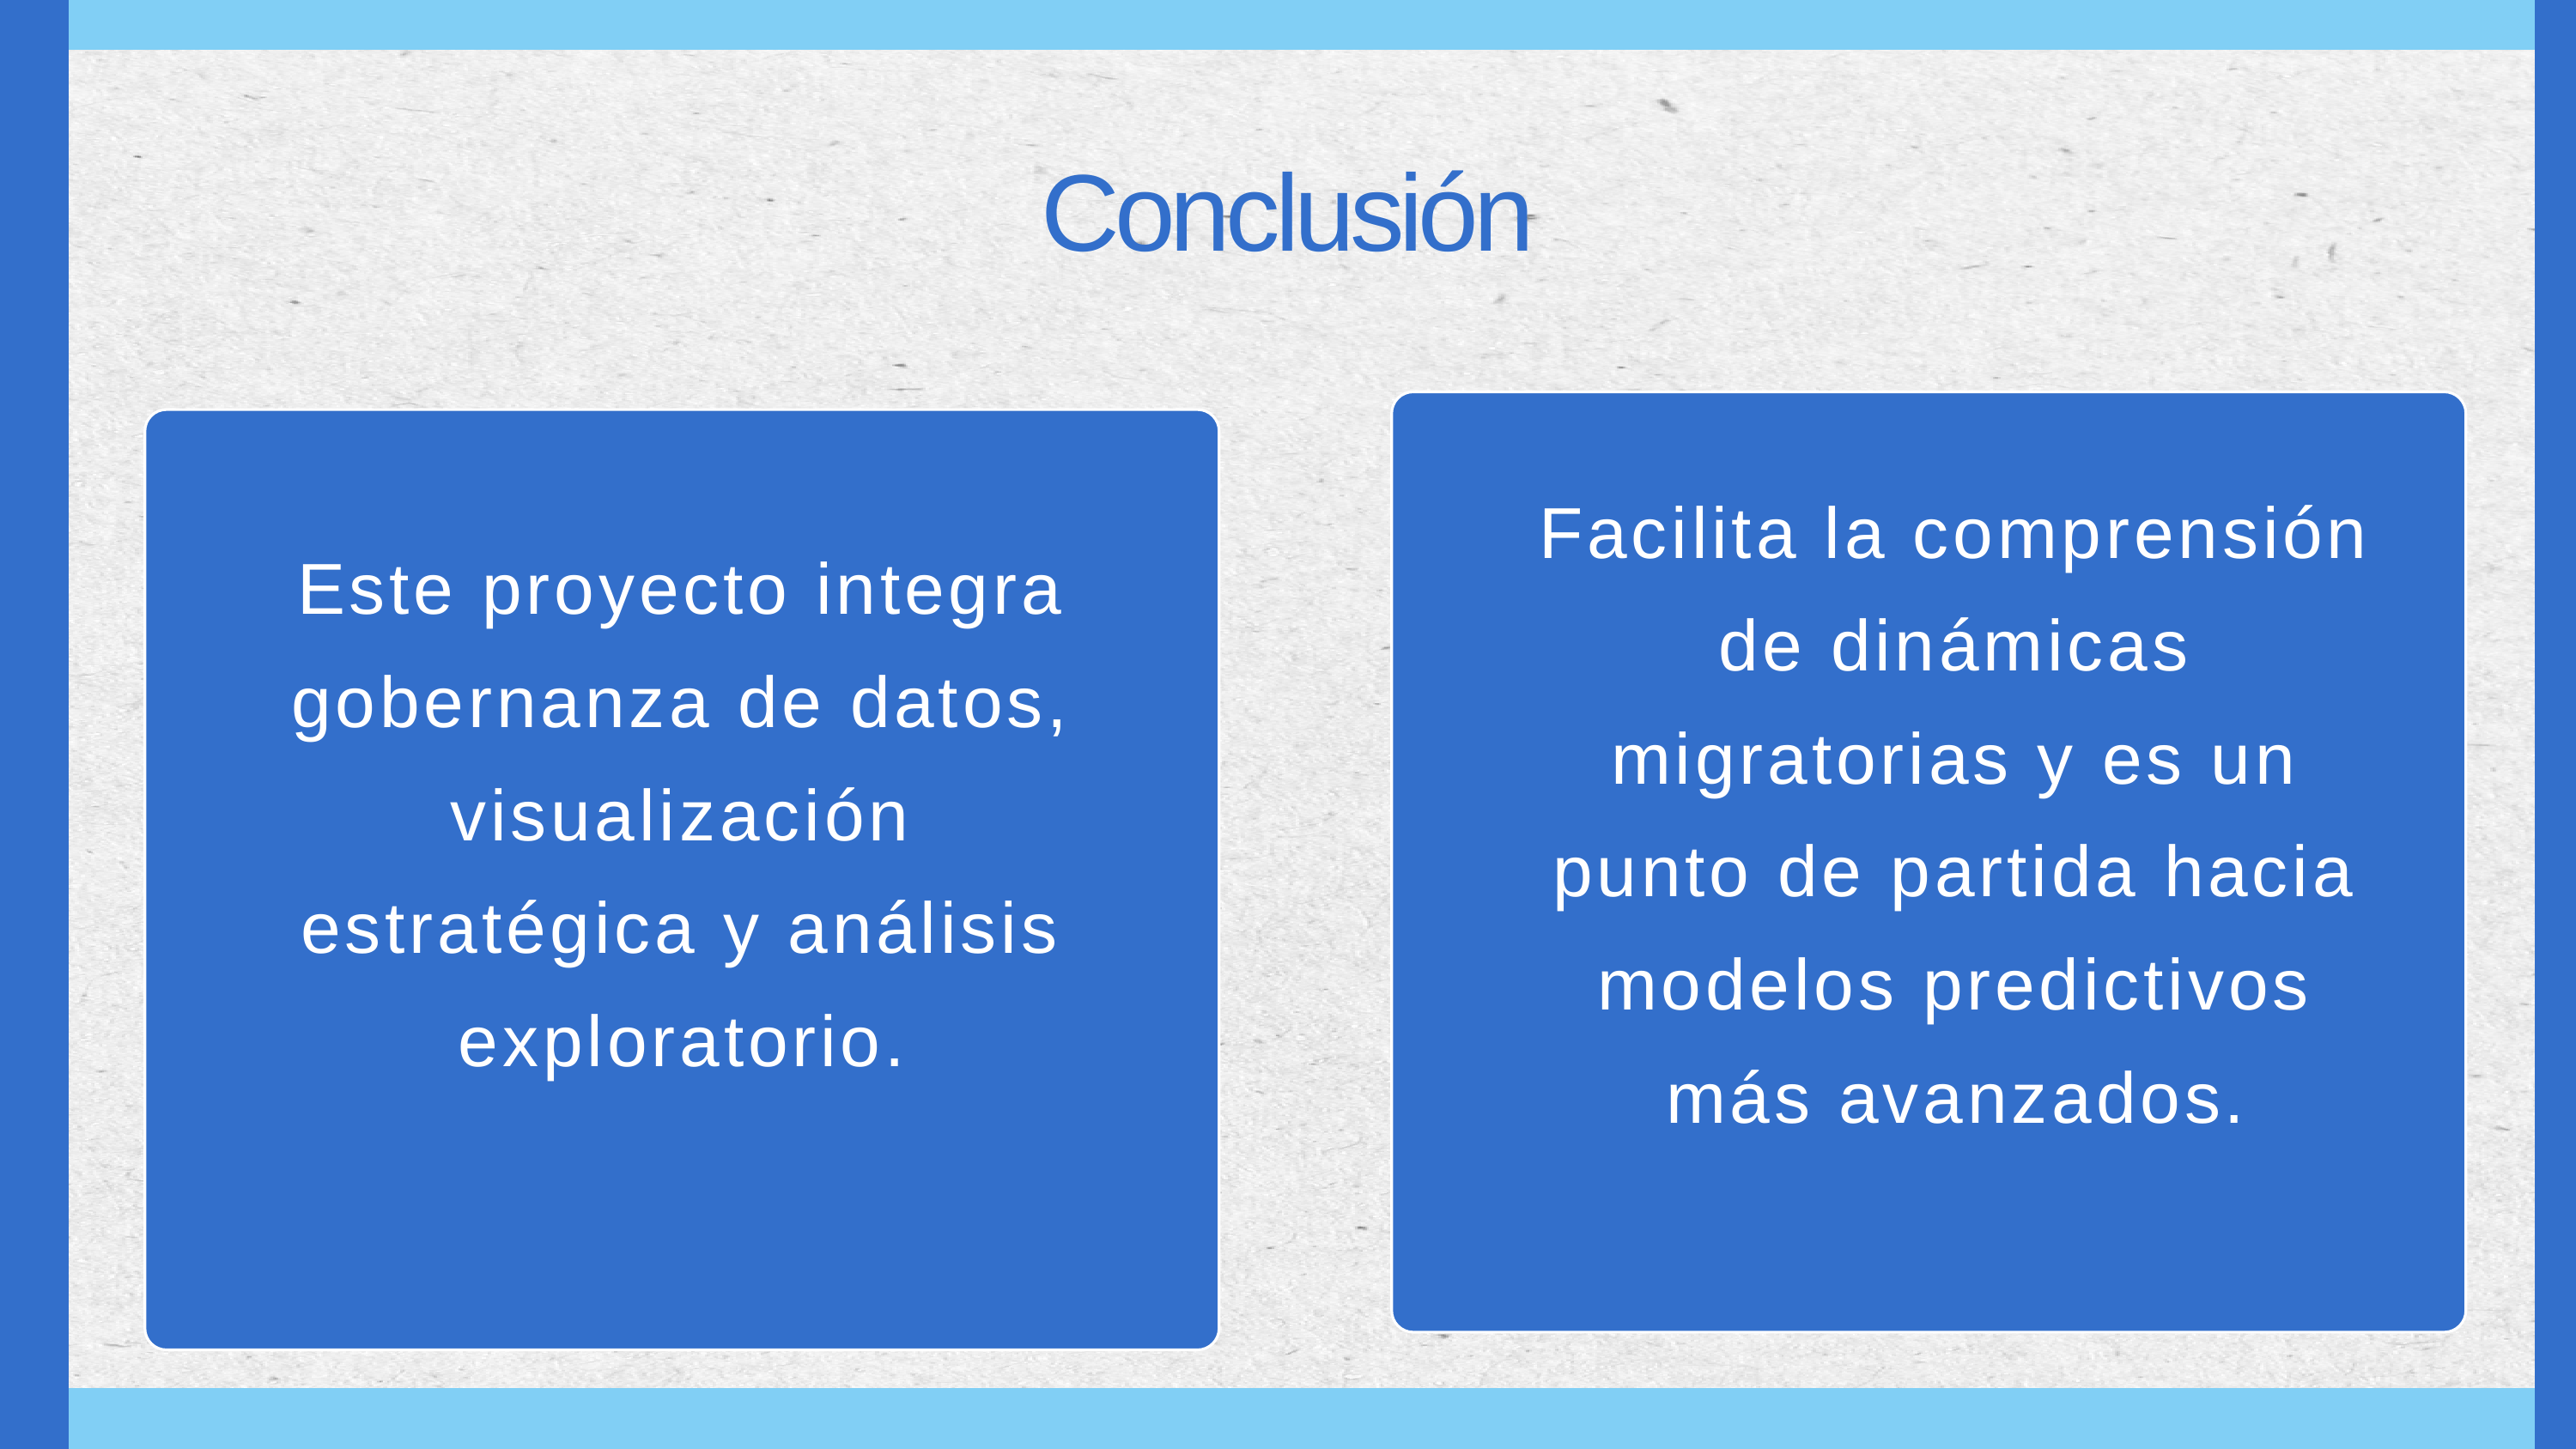

Conclusión

Facilita la comprensión de dinámicas migratorias y es un punto de partida hacia modelos predictivos más avanzados.
Este proyecto integra gobernanza de datos, visualización estratégica y análisis exploratorio.